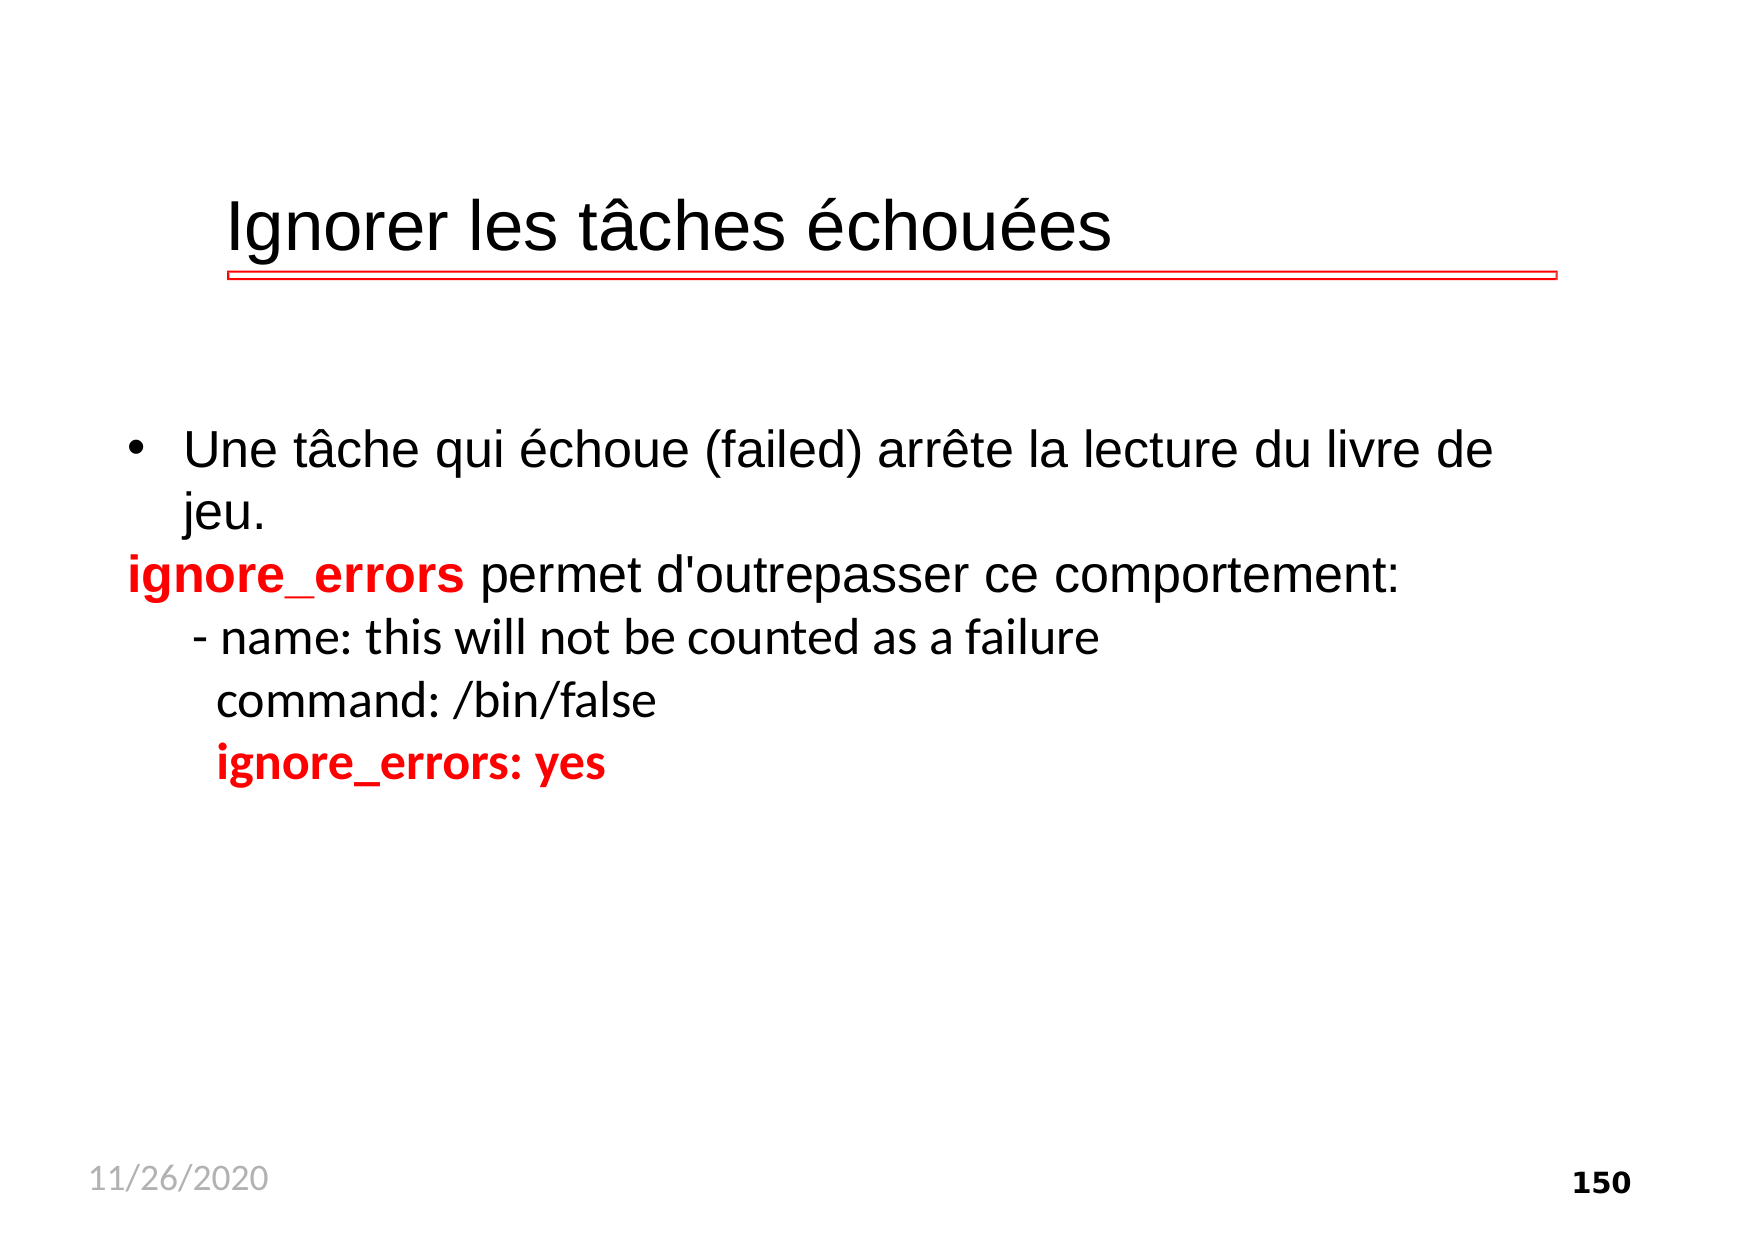

# Ignorer les tâches échouées
Une tâche qui échoue (failed) arrête la lecture du livre de jeu.
ignore_errors permet d'outrepasser ce comportement:
- name: this will not be counted as a failure
  command: /bin/false
  ignore_errors: yes
11/26/2020
150